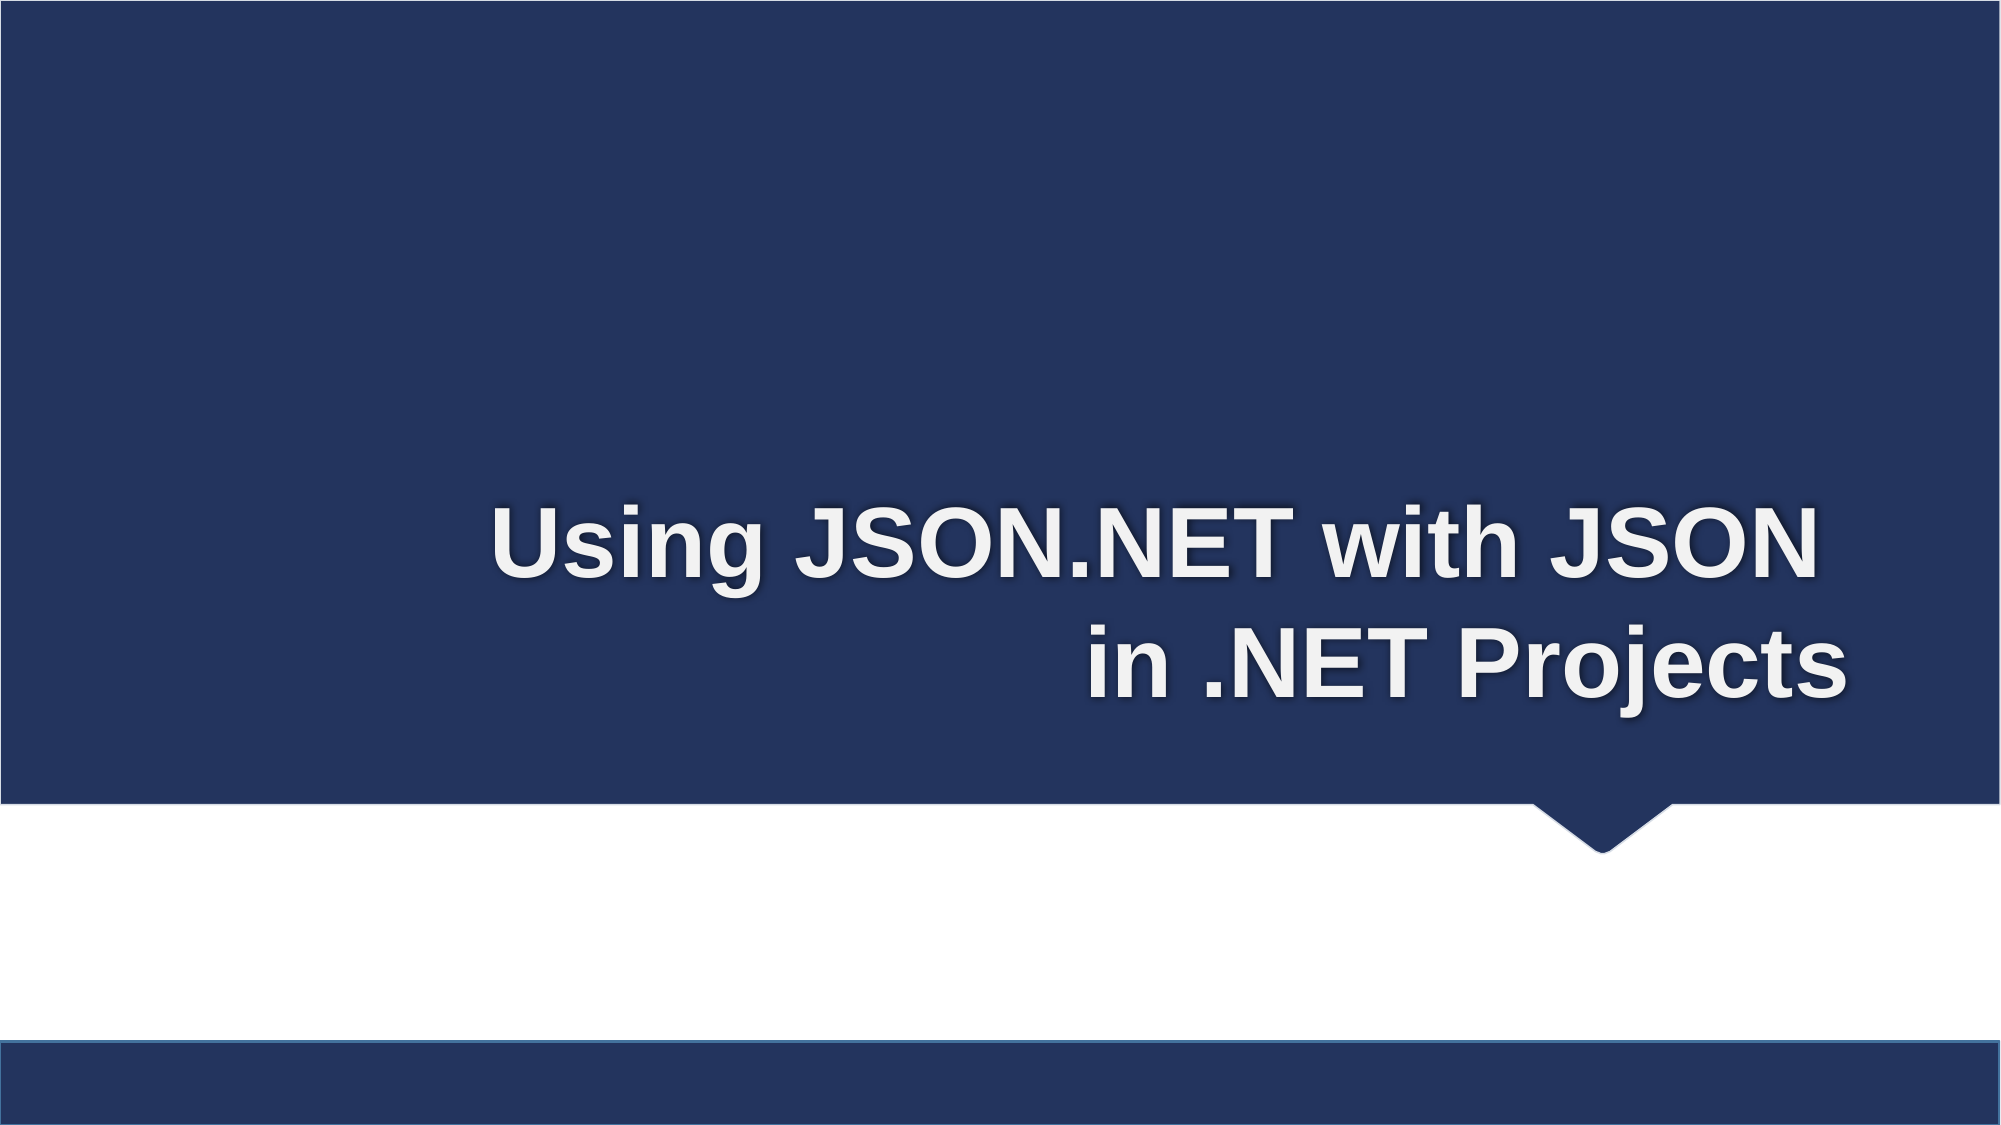

# Using JSON.NET with JSON in .NET Projects